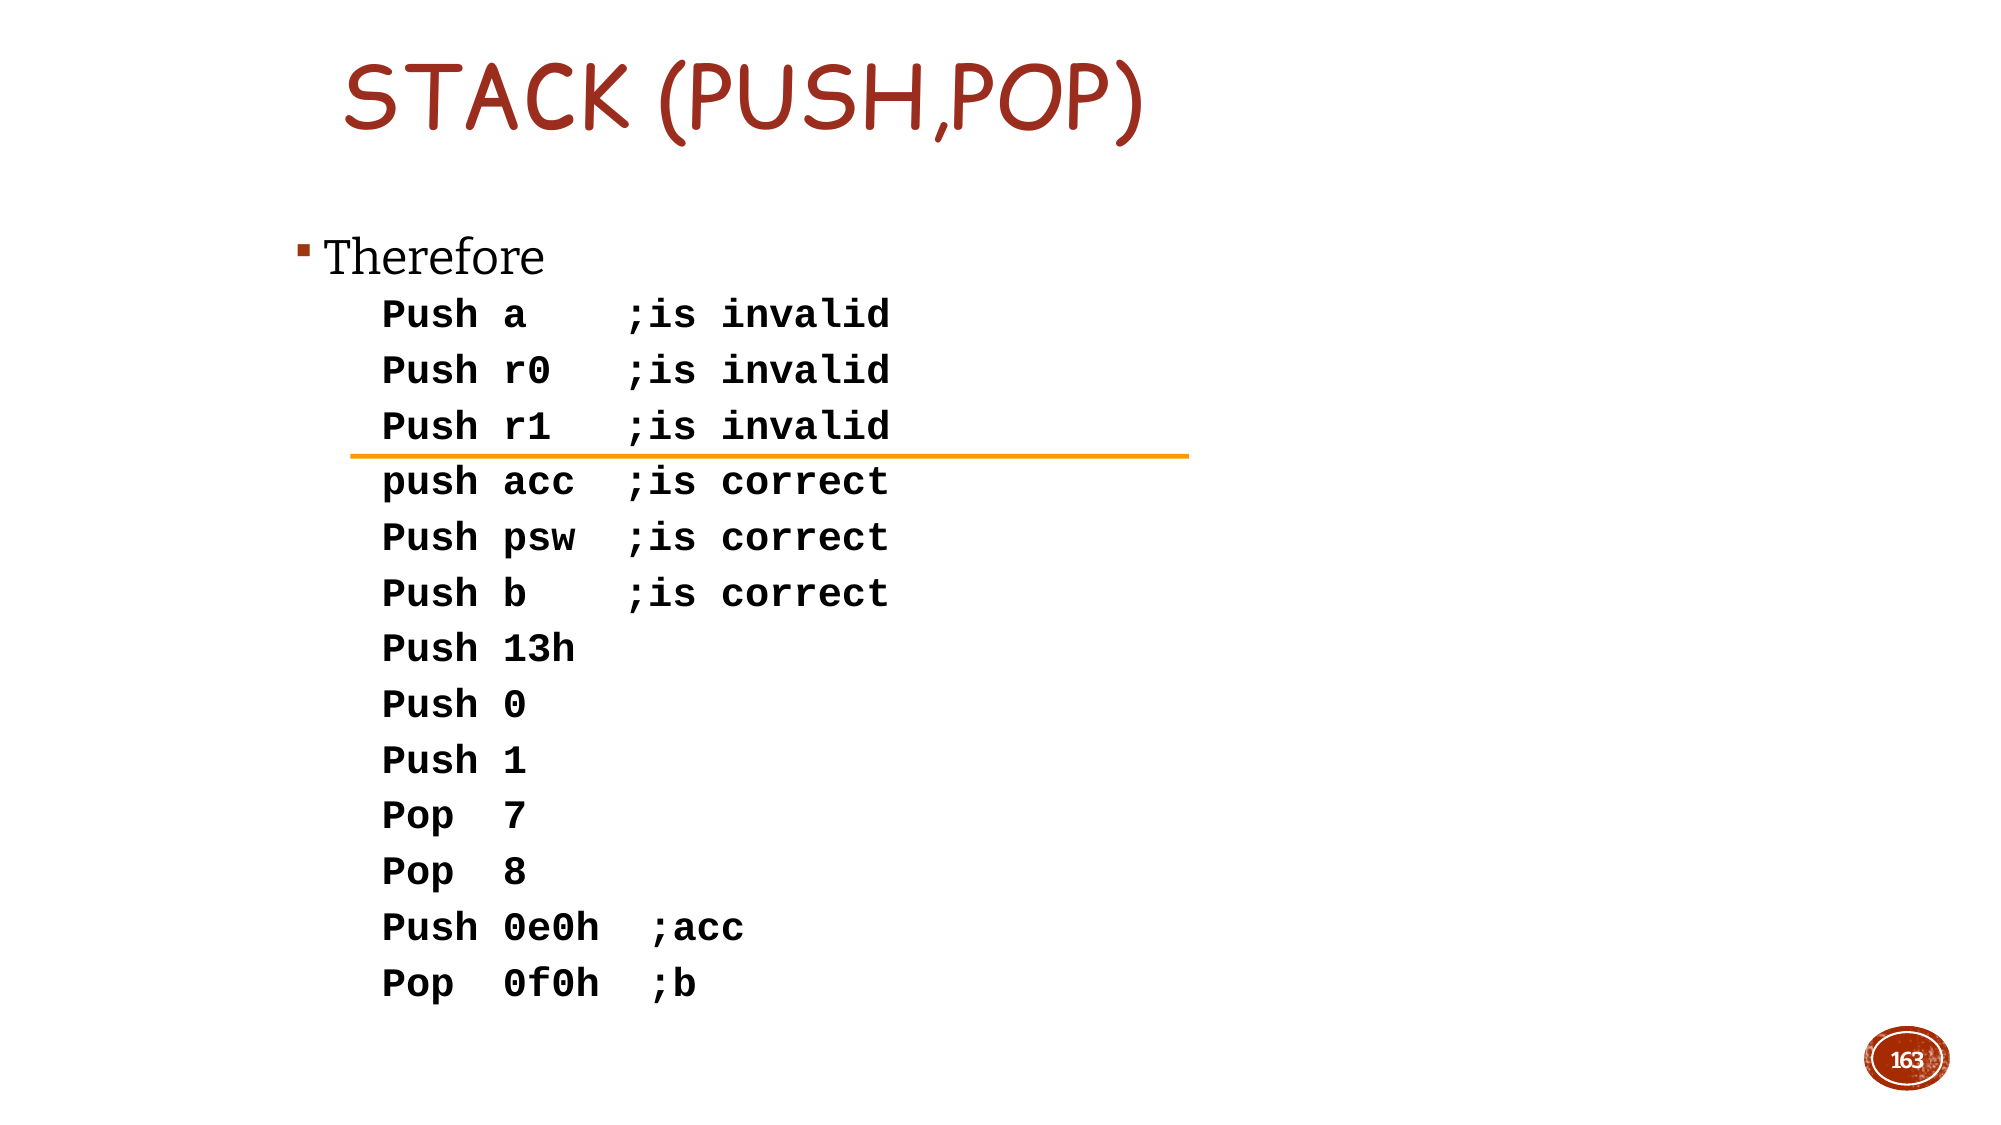

# Stack (push,pop)
Therefore
Push a    ;is invalid
Push r0   ;is invalid
Push r1   ;is invalid
push acc  ;is correct
Push psw  ;is correct
Push b    ;is correct
Push 13h
Push 0
Push 1
Pop  7
Pop  8
Push 0e0h  ;acc
Pop  0f0h  ;b

163